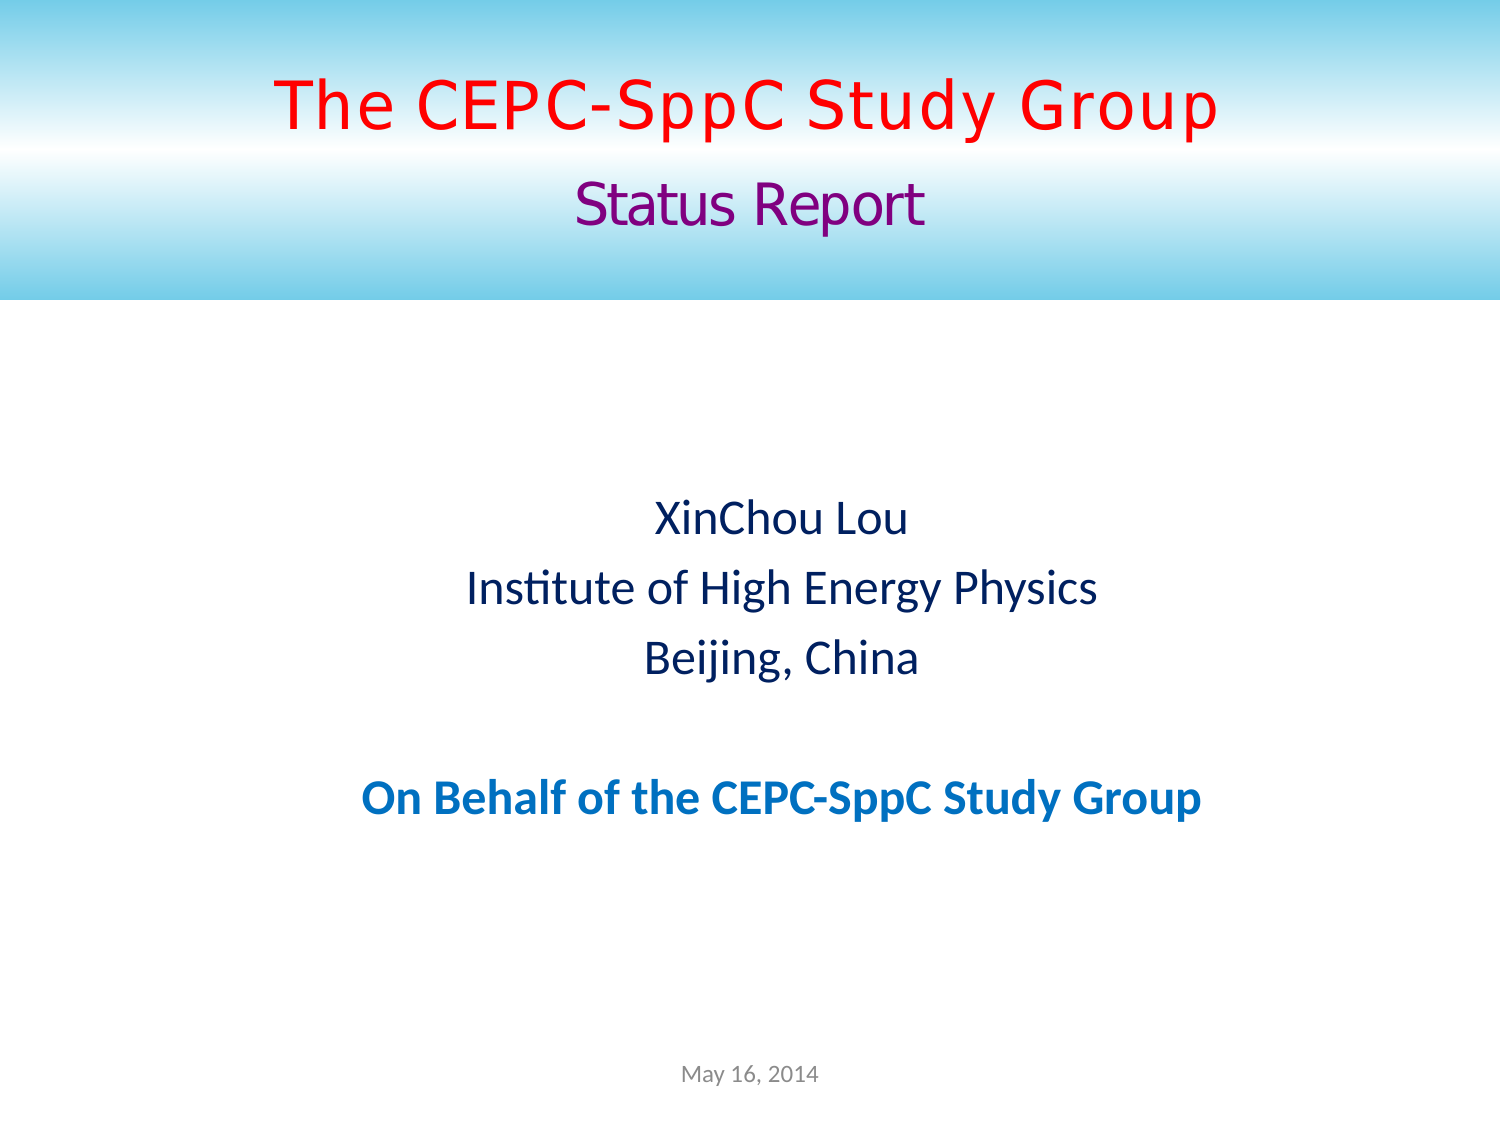

The CEPC-SppC Study Group
Status Report
XinChou Lou
Institute of High Energy Physics
Beijing, China

On Behalf of the CEPC-SppC Study Group
May 16, 2014